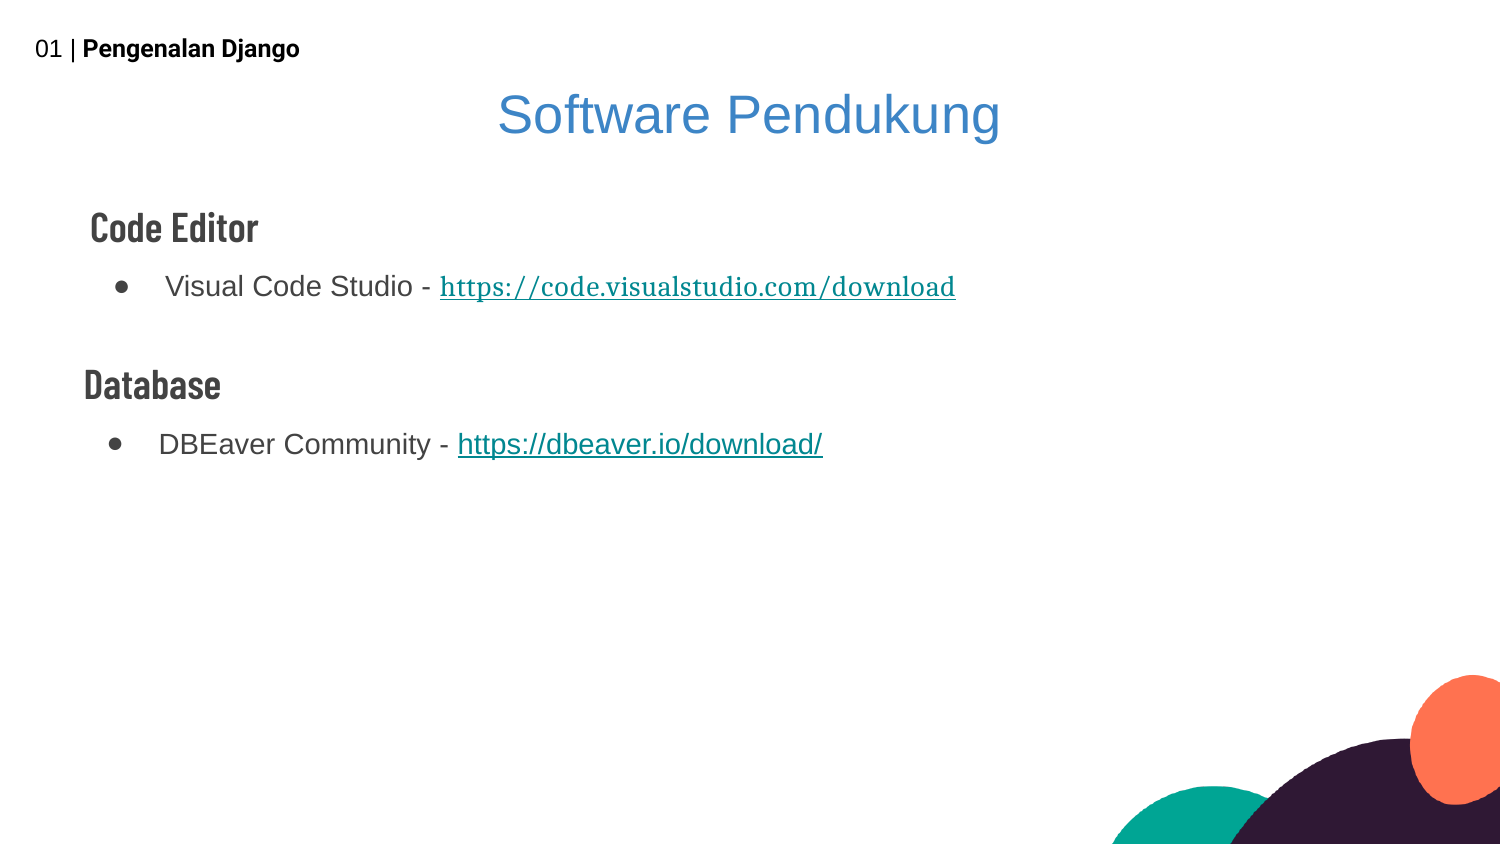

01 | Pengenalan Django
Software Pendukung
Code Editor
Visual Code Studio - https://code.visualstudio.com/download
Database
DBEaver Community - https://dbeaver.io/download/